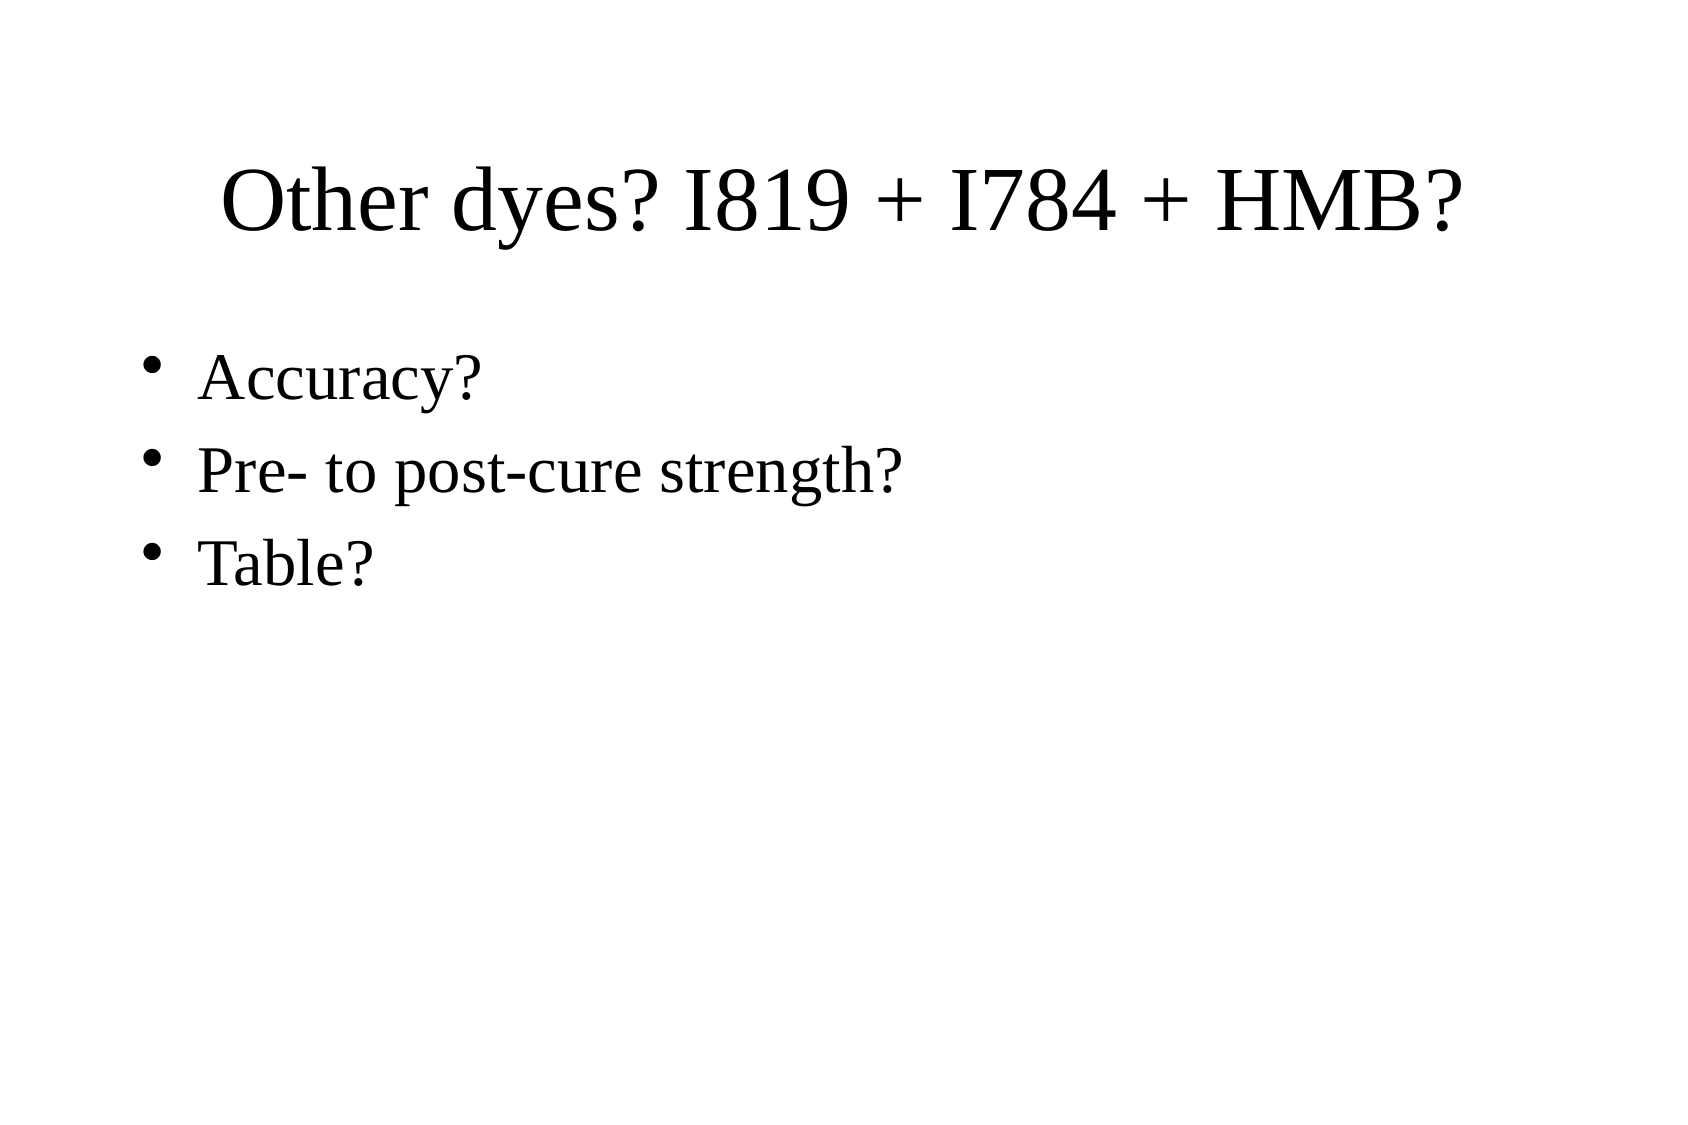

# Other dyes? I819 + I784 + HMB?
Accuracy?
Pre- to post-cure strength?
Table?